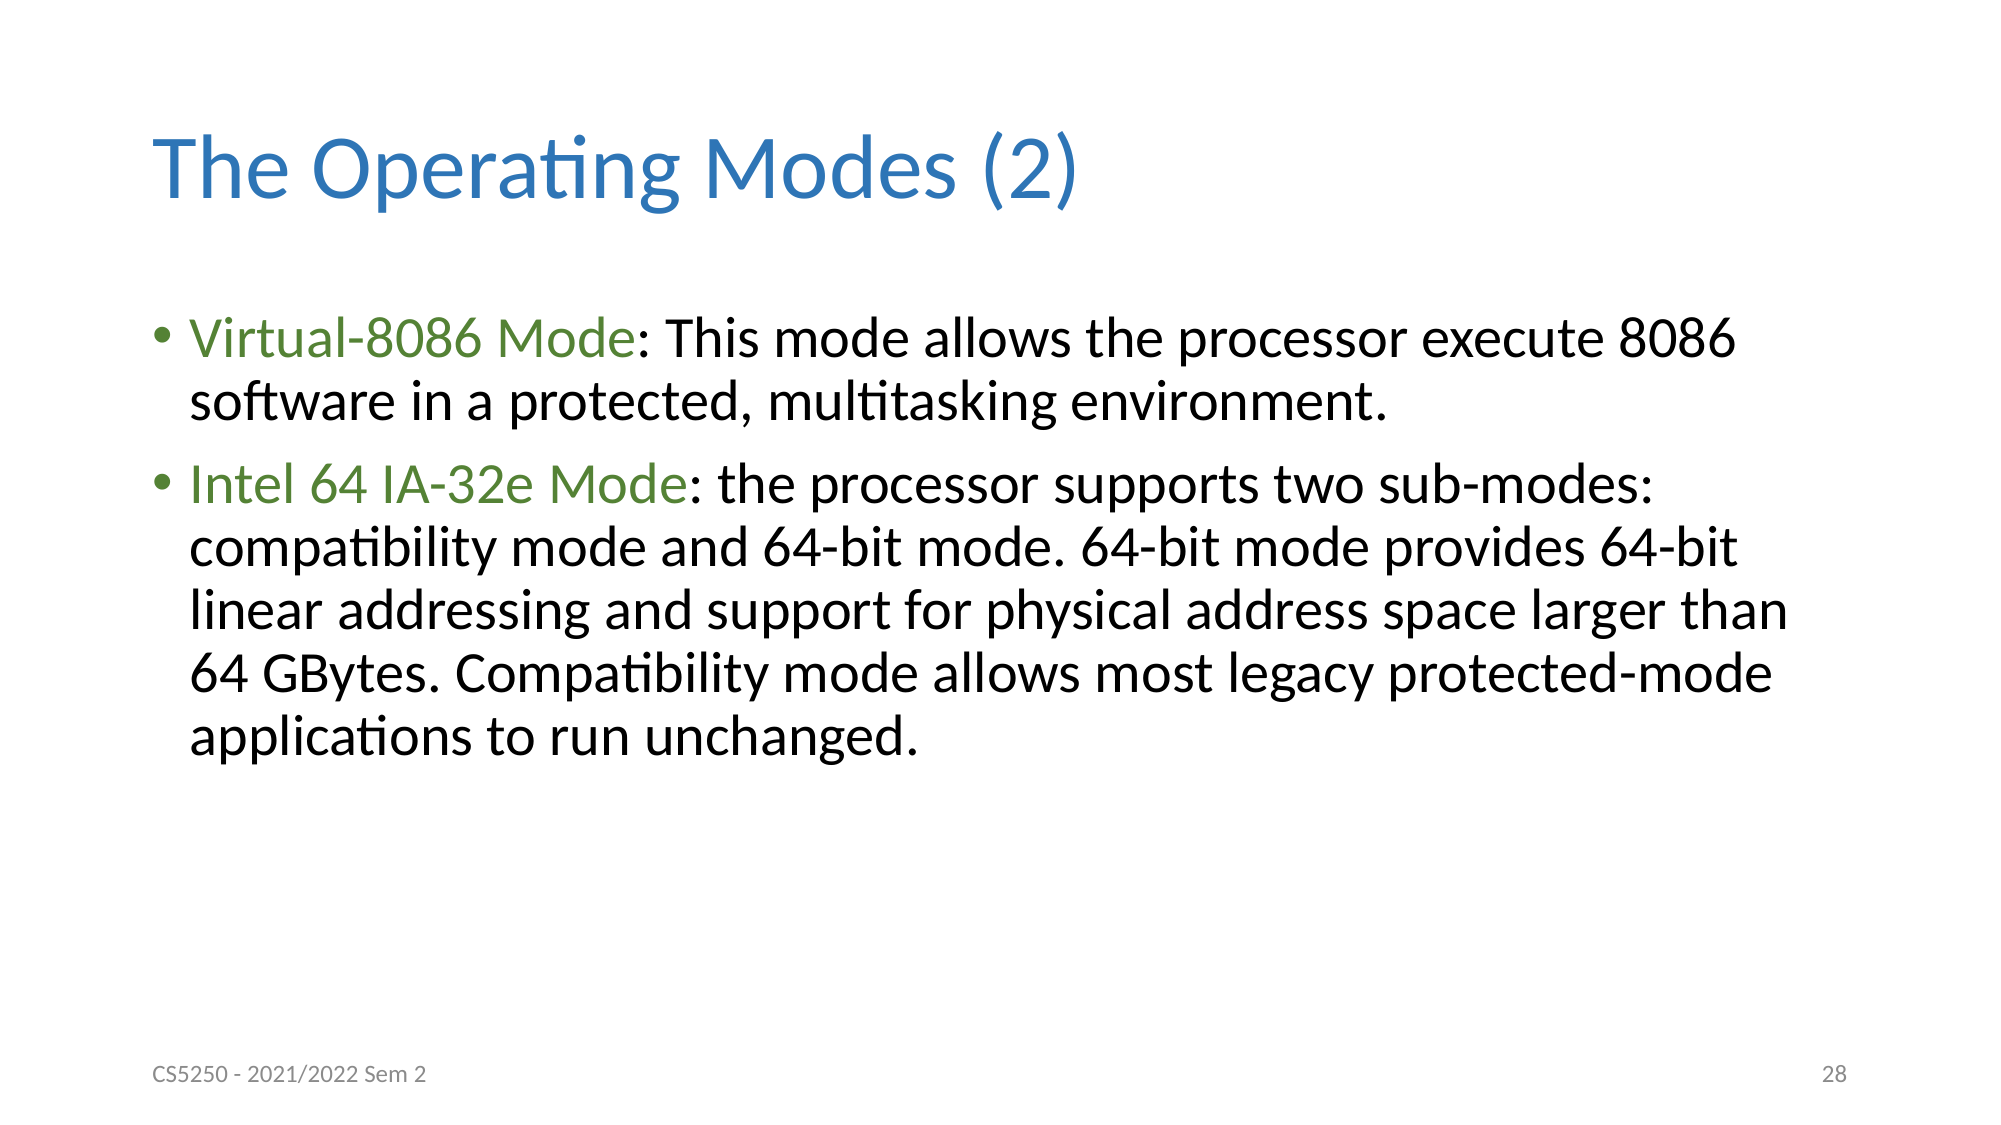

# The Operating Modes (2)
Virtual-8086 Mode: This mode allows the processor execute 8086 software in a protected, multitasking environment.
Intel 64 IA-32e Mode: the processor supports two sub-modes: compatibility mode and 64-bit mode. 64-bit mode provides 64-bit linear addressing and support for physical address space larger than 64 GBytes. Compatibility mode allows most legacy protected-mode applications to run unchanged.
CS5250 - 2021/2022 Sem 2
28